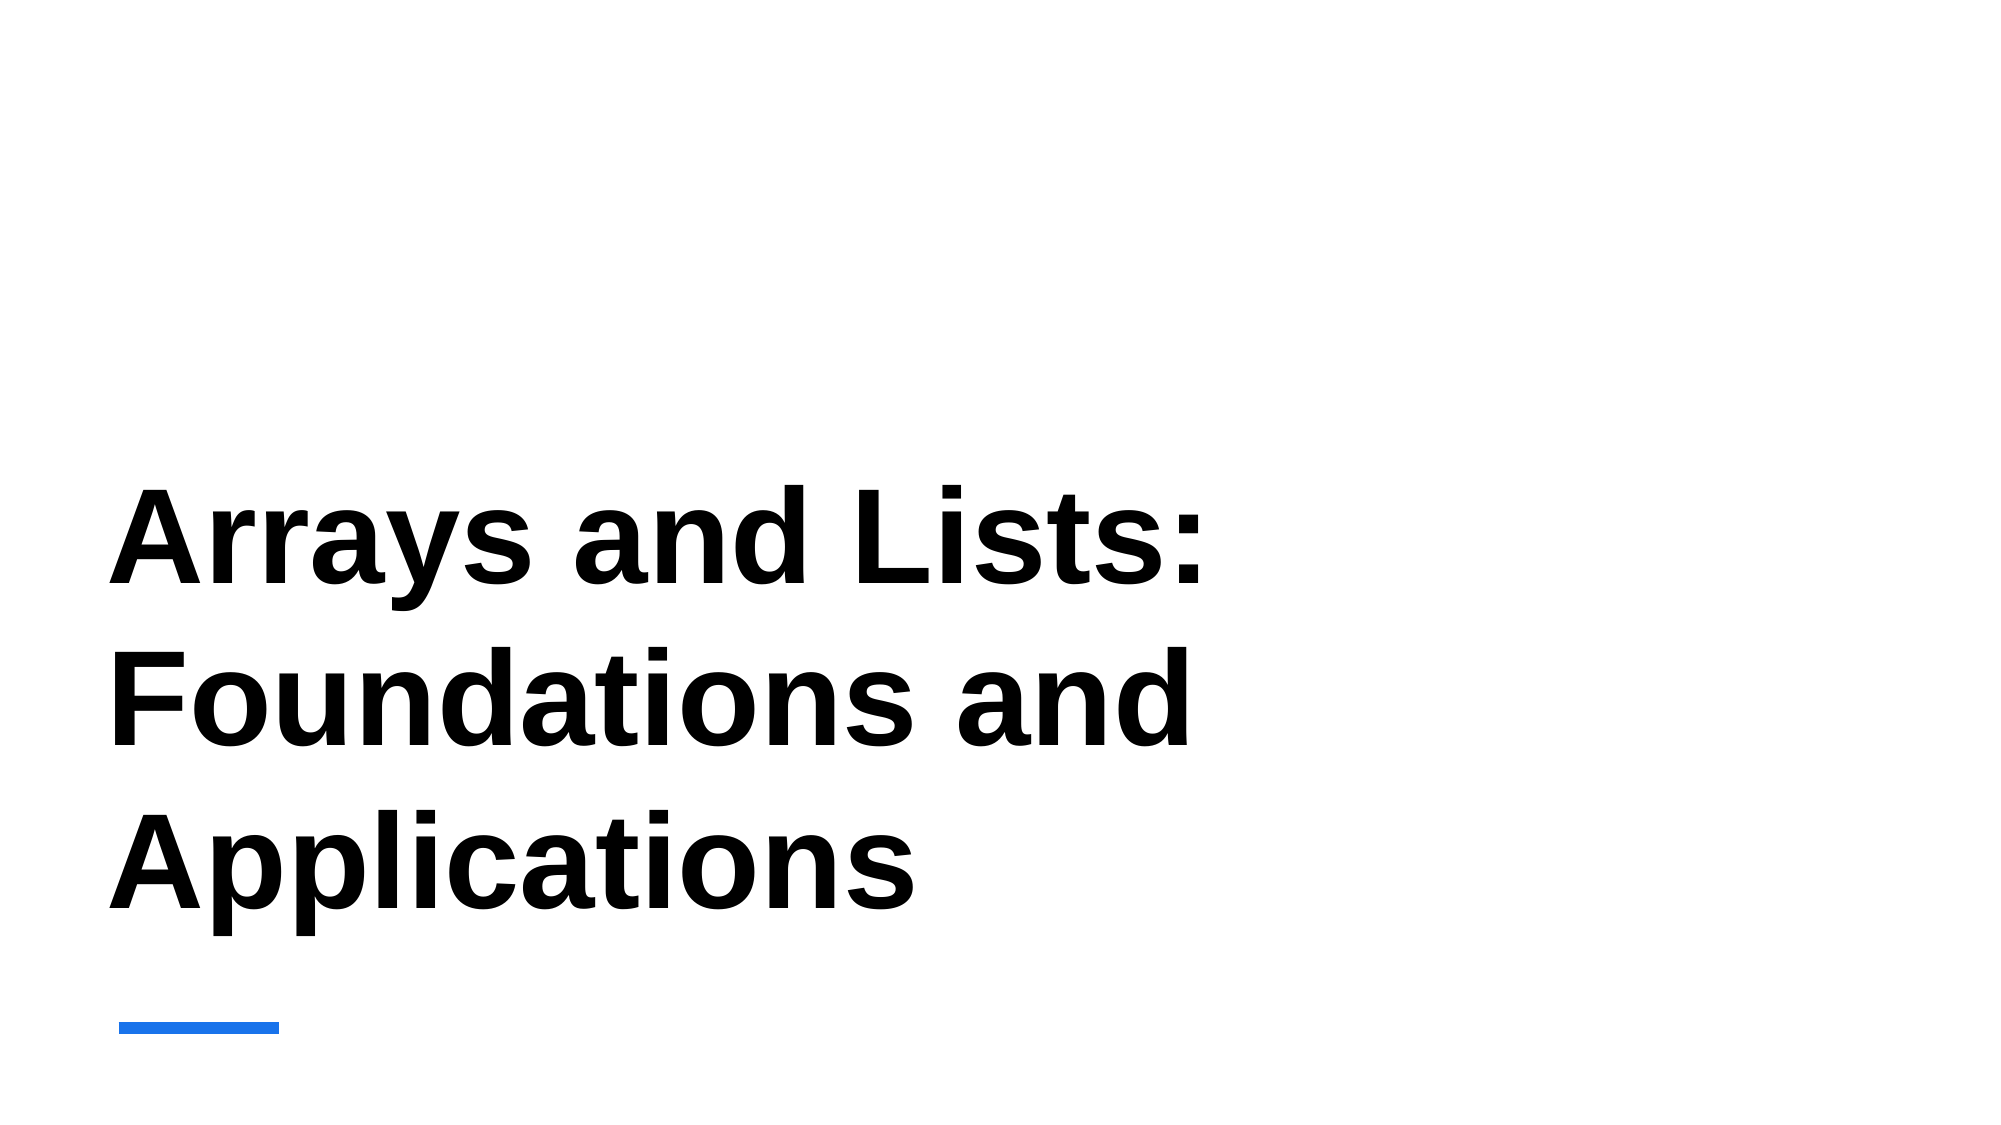

# Arrays and Lists: Foundations and Applications